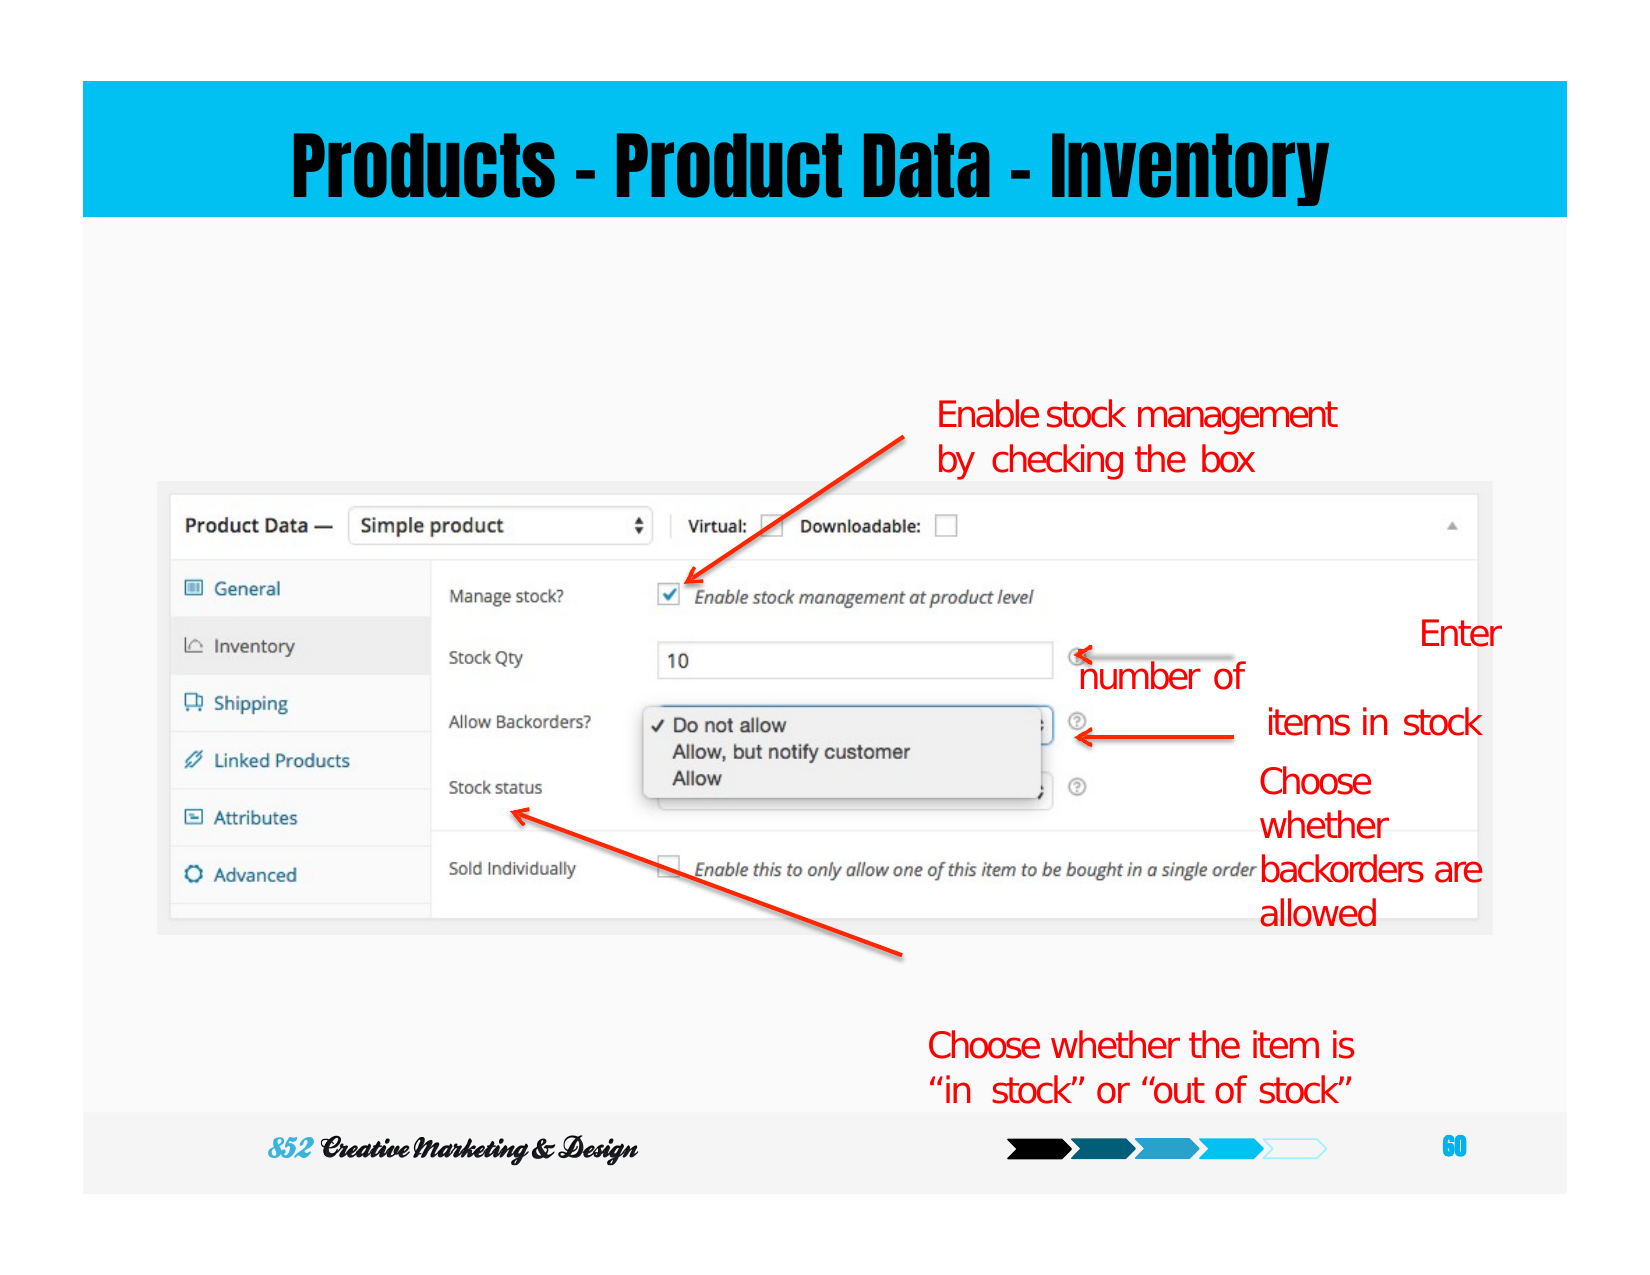

# Products – Product Data - Inventory
Enable stock management by  checking the box

 		Enter number of
items in stock
Choose whether  backorders are  allowed

Choose whether the item is “in  stock” or “out of stock”

60